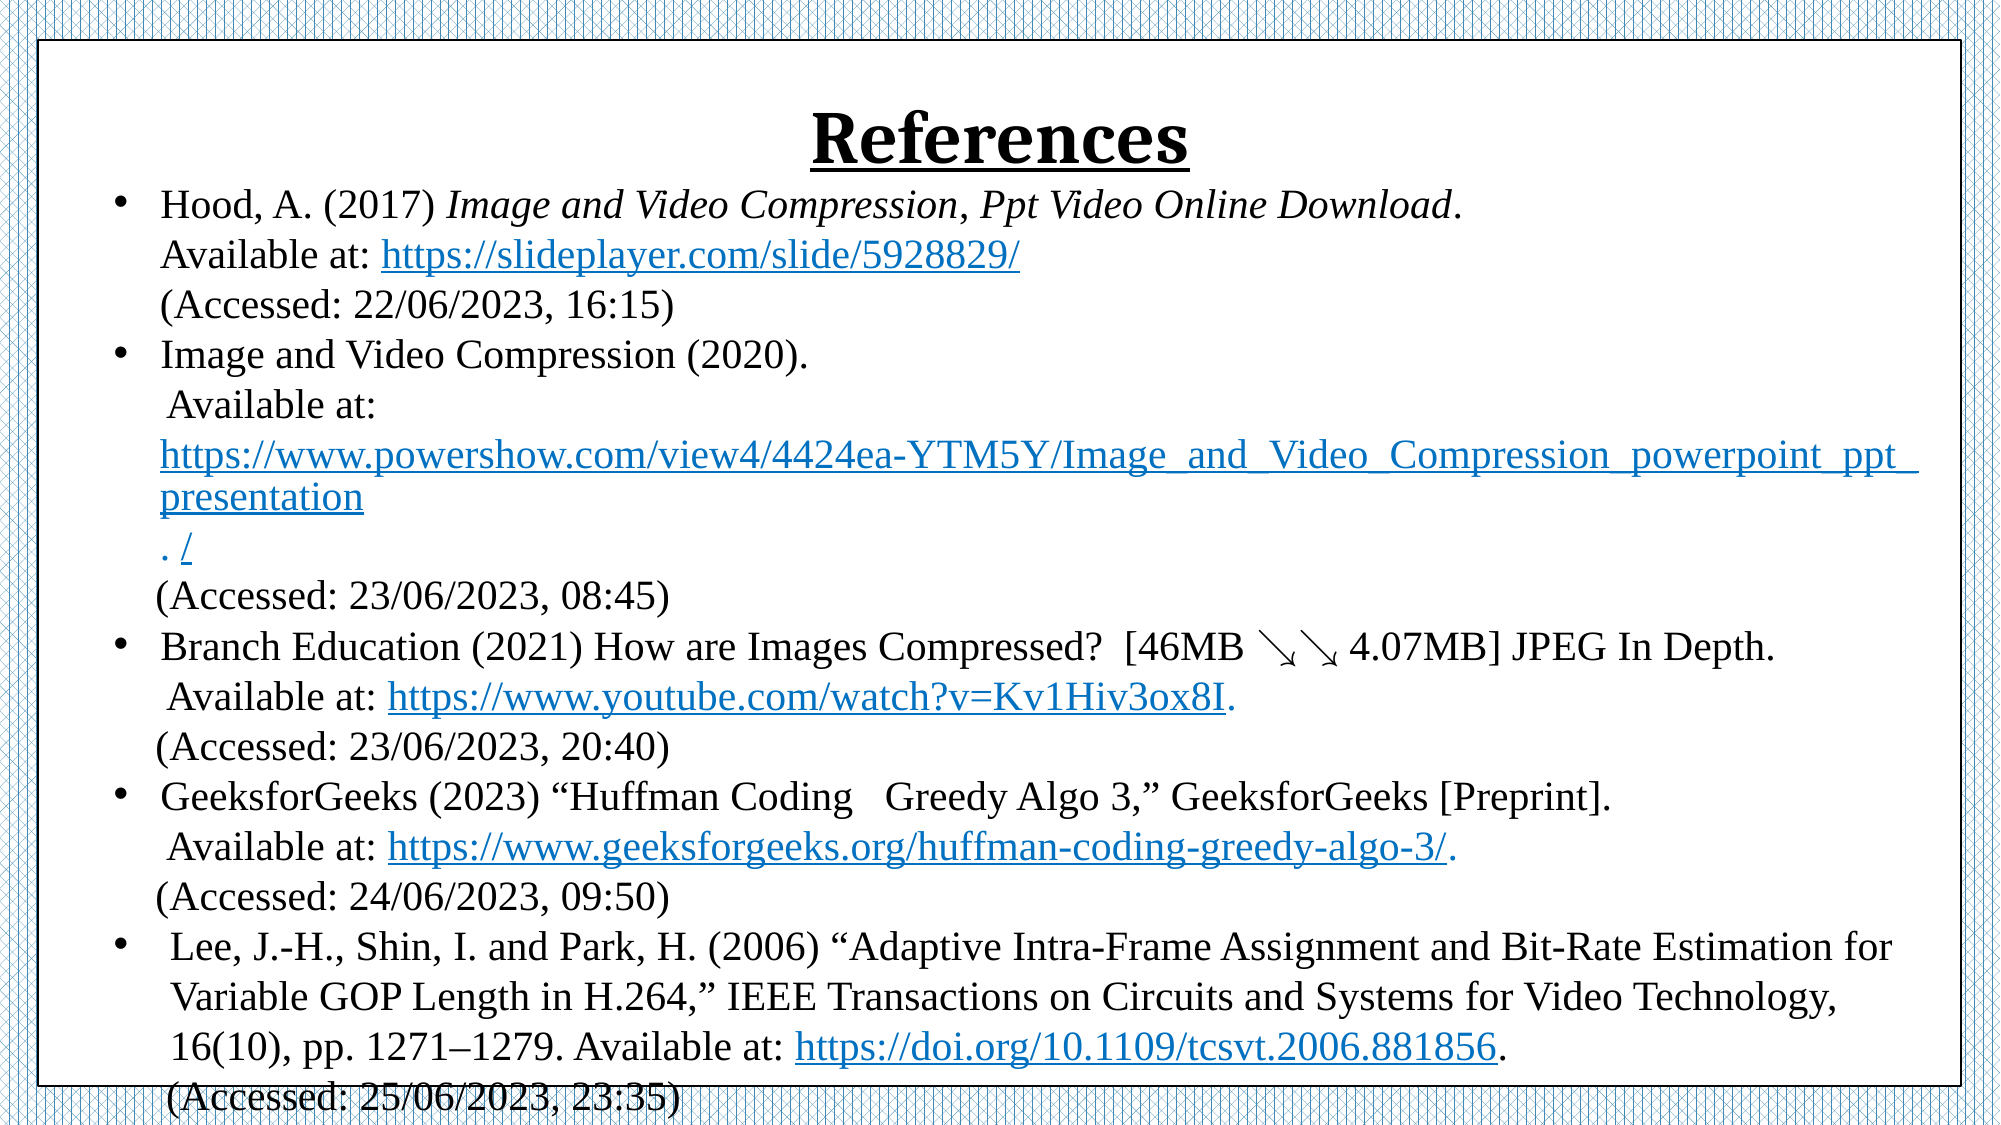

References
Hood, A. (2017) Image and Video Compression, Ppt Video Online Download.
Available at: https://slideplayer.com/slide/5928829/
(Accessed: 22/06/2023, 16:15)
Image and Video Compression (2020).
     Available at: https://www.powershow.com/view4/4424ea-YTM5Y/Image_and_Video_Compression_powerpoint_ppt_presentation. /
    (Accessed: 23/06/2023, 08:45)
Branch Education (2021) How are Images Compressed?  [46MB ↘↘ 4.07MB] JPEG In Depth.
     Available at: https://www.youtube.com/watch?v=Kv1Hiv3ox8I.
    (Accessed: 23/06/2023, 20:40)
GeeksforGeeks (2023) “Huffman Coding   Greedy Algo 3,” GeeksforGeeks [Preprint].
     Available at: https://www.geeksforgeeks.org/huffman-coding-greedy-algo-3/.
    (Accessed: 24/06/2023, 09:50)
Lee, J.-H., Shin, I. and Park, H. (2006) “Adaptive Intra-Frame Assignment and Bit-Rate Estimation for Variable GOP Length in H.264,” IEEE Transactions on Circuits and Systems for Video Technology, 16(10), pp. 1271–1279. Available at: https://doi.org/10.1109/tcsvt.2006.881856.
     (Accessed: 25/06/2023, 23:35)